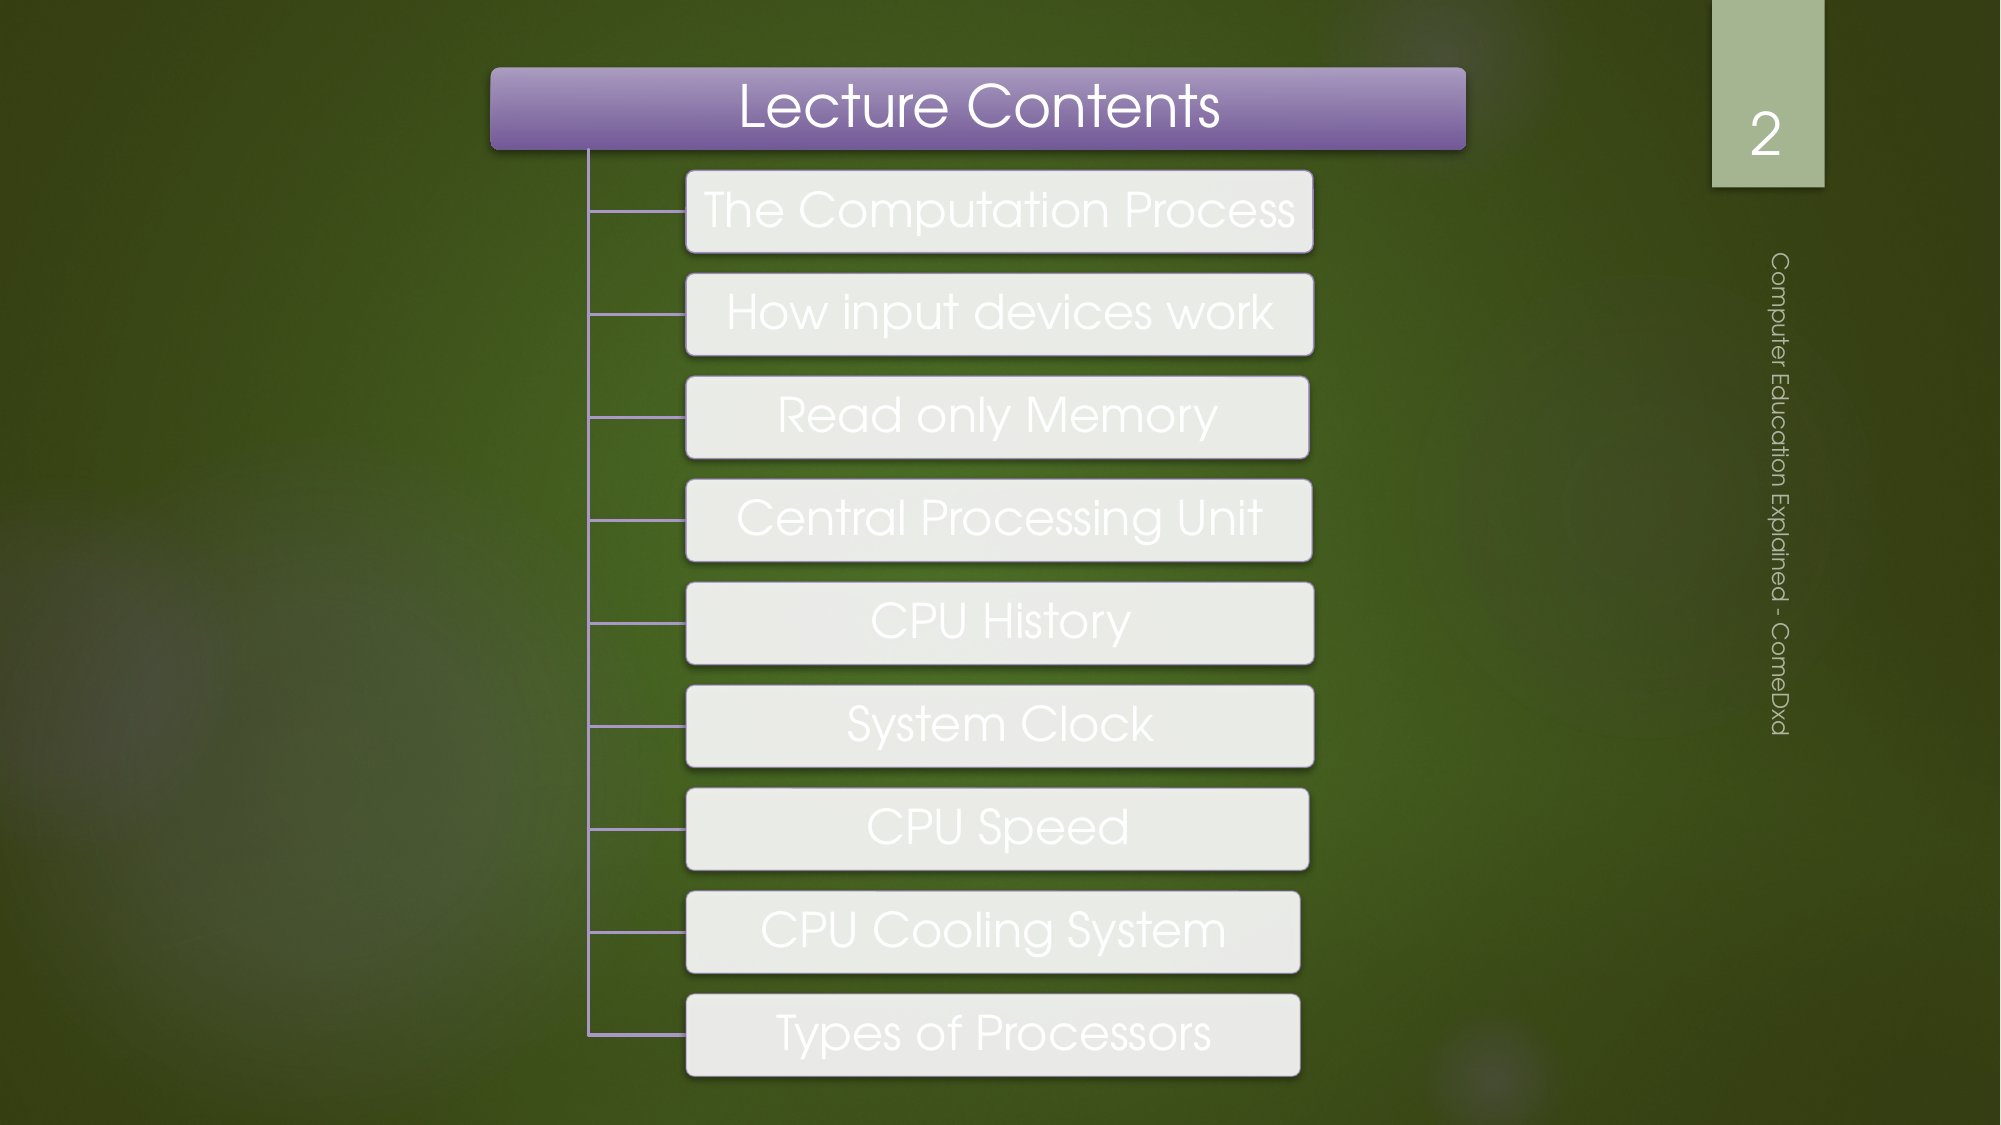

2
Lecture Contents
The Computation Process
How input devices work
Read only Memory
Central Processing Unit
CPU History
System Clock
CPU Speed
CPU Cooling System
Types of Processors
Computer Education Explained - ComeDxd